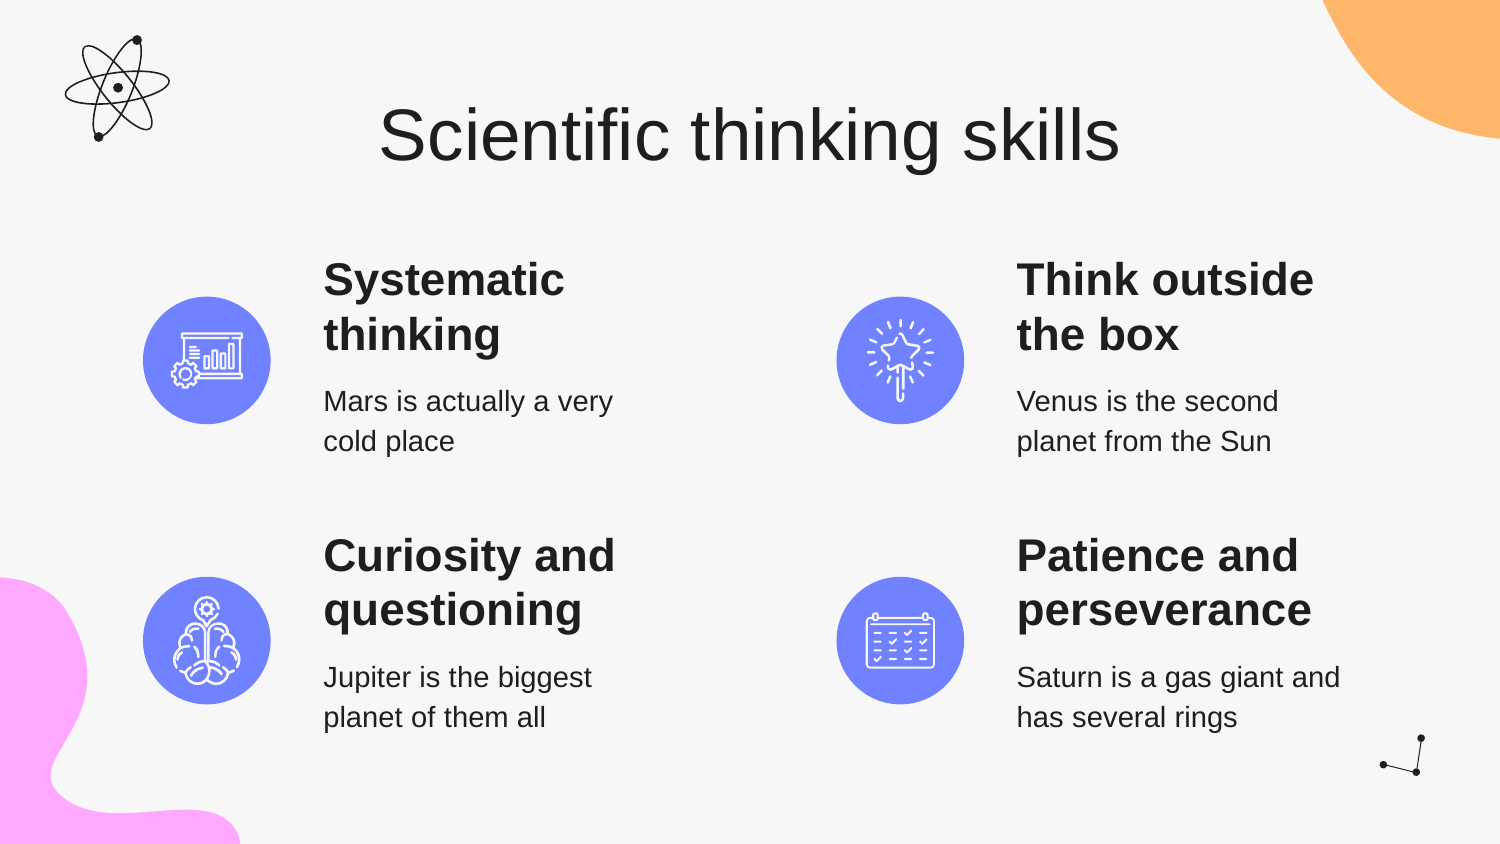

# Scientific thinking skills
Systematic thinking
Think outside the box

Mars is actually a very cold place
Venus is the second planet from the Sun
Curiosity and questioning
Patience and perseverance

Jupiter is the biggest planet of them all
Saturn is a gas giant and has several rings